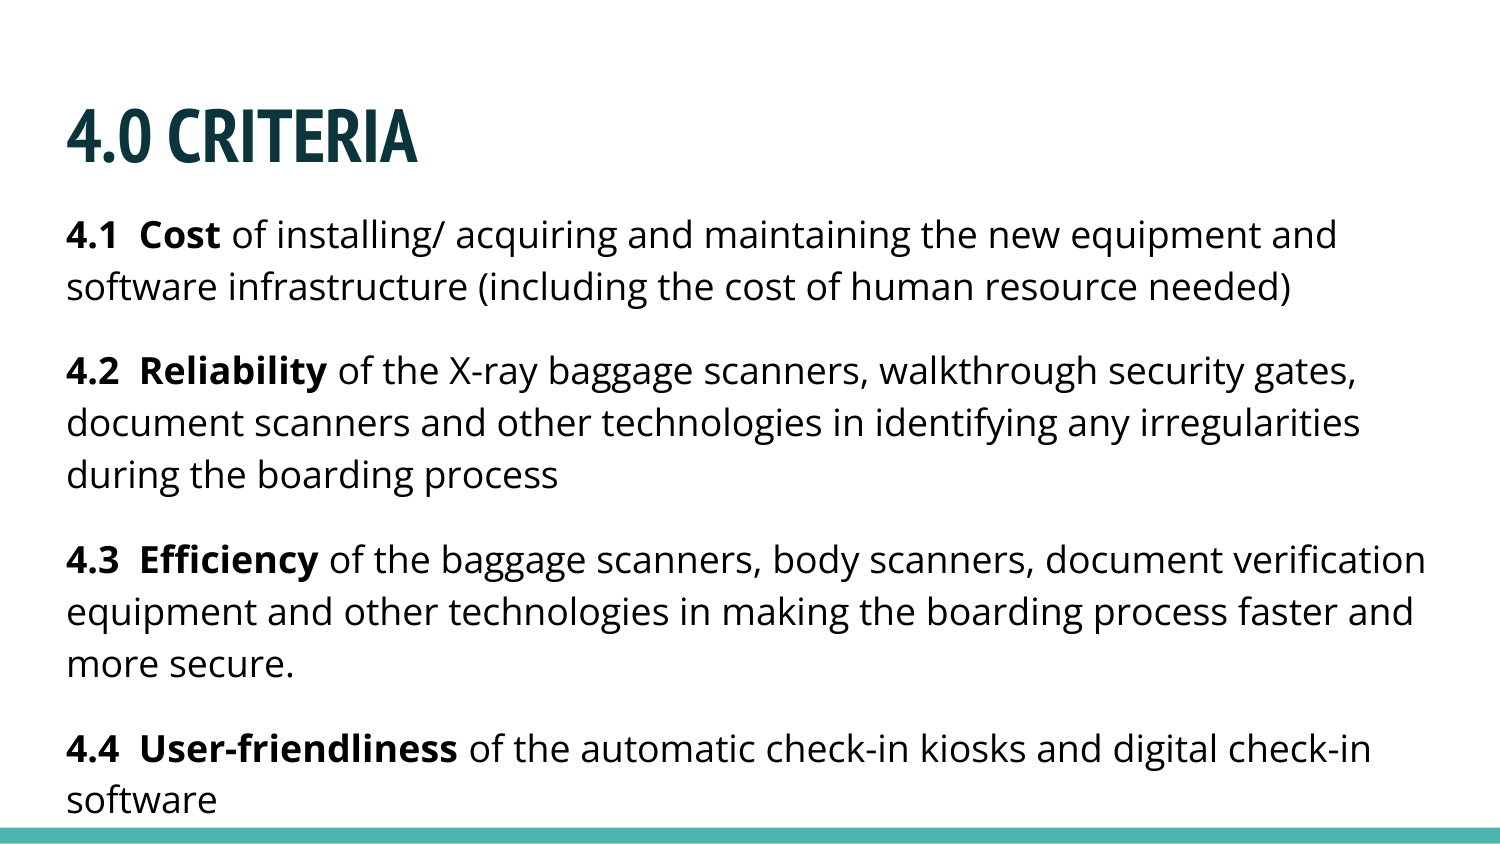

# 4.0 CRITERIA
4.1  Cost of installing/ acquiring and maintaining the new equipment and software infrastructure (including the cost of human resource needed)
4.2  Reliability of the X-ray baggage scanners, walkthrough security gates, document scanners and other technologies in identifying any irregularities during the boarding process
4.3  Efficiency of the baggage scanners, body scanners, document verification equipment and other technologies in making the boarding process faster and more secure.
4.4  User-friendliness of the automatic check-in kiosks and digital check-in software